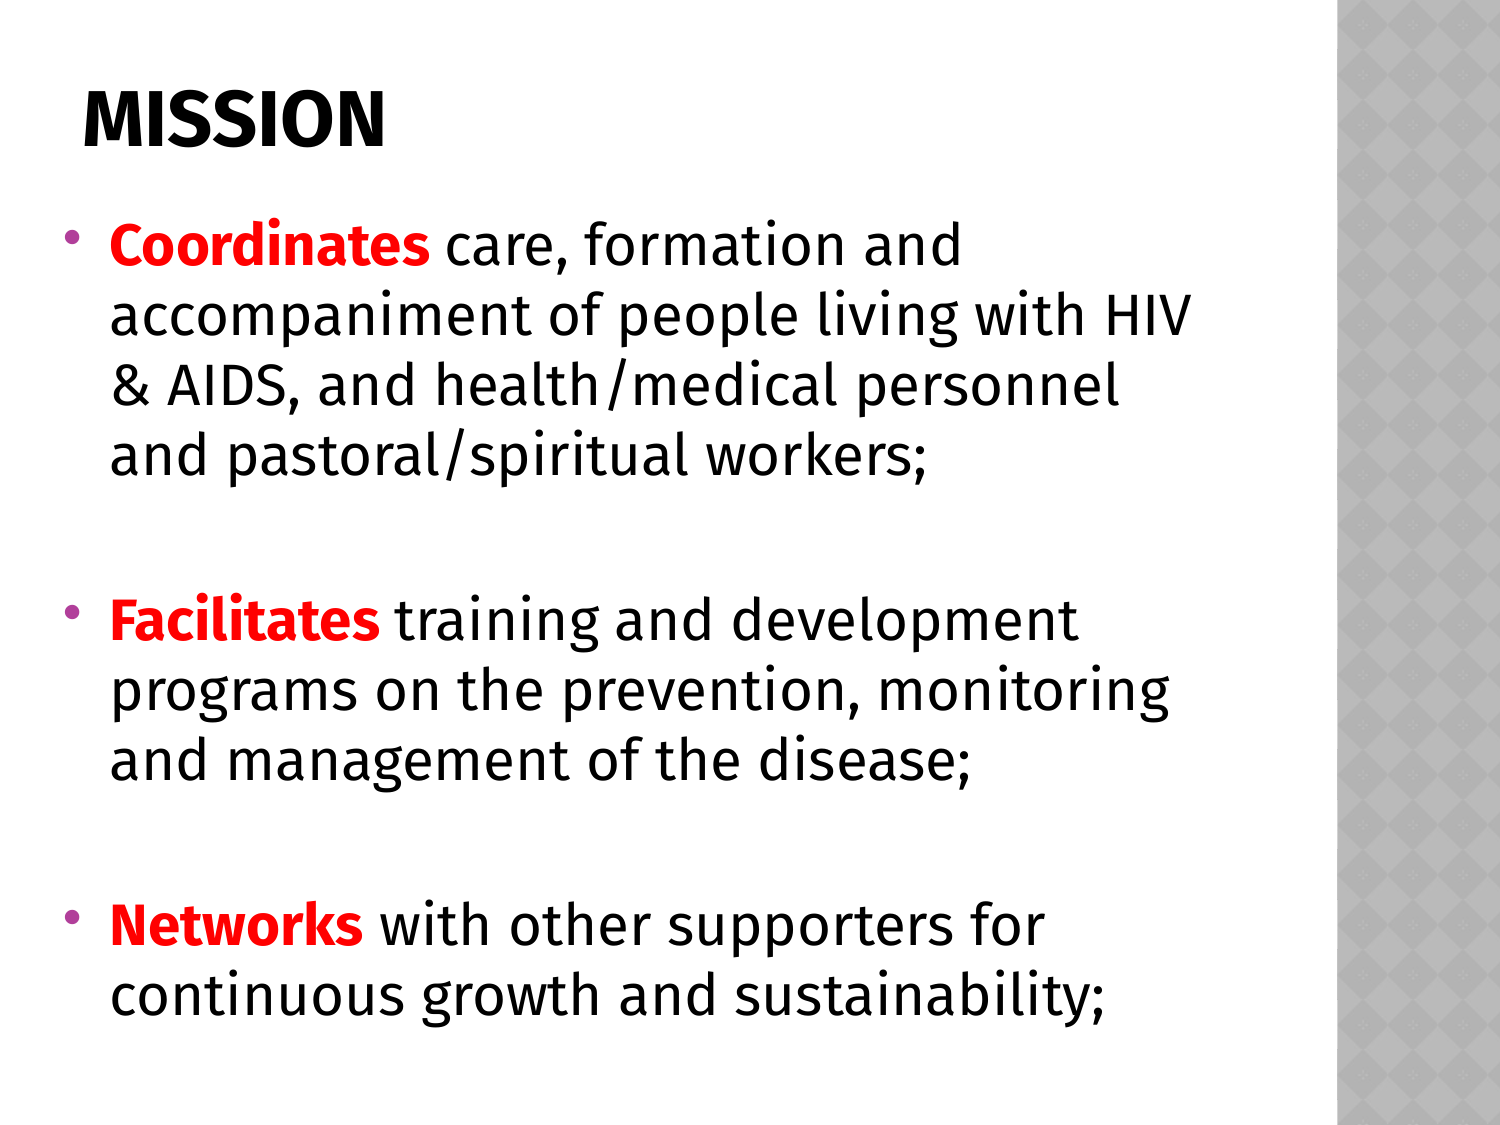

# mission
Coordinates care, formation and accompaniment of people living with HIV & AIDS, and health/medical personnel and pastoral/spiritual workers;

Facilitates training and development programs on the prevention, monitoring and management of the disease;

Networks with other supporters for continuous growth and sustainability;